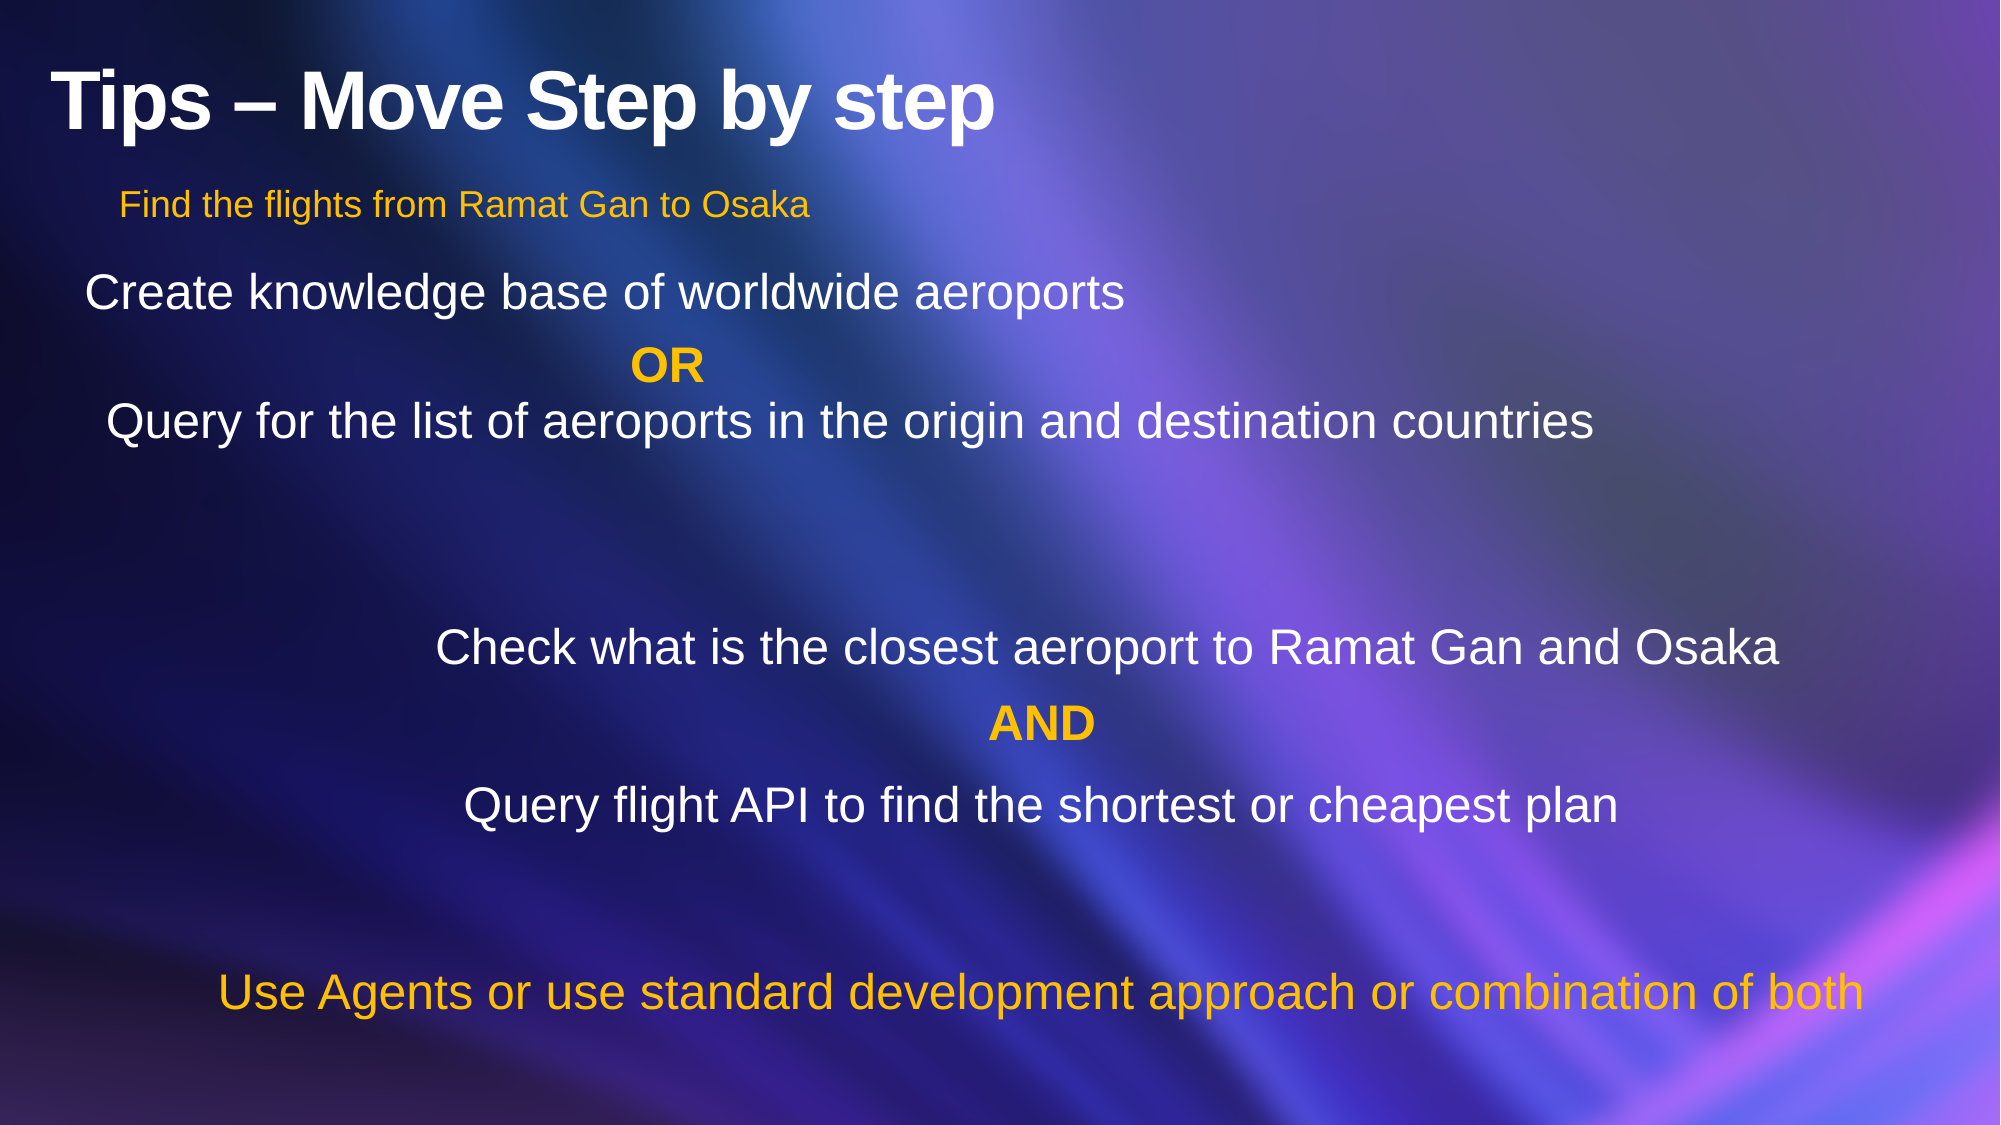

# Tips – Move Step by step
Find the flights from Ramat Gan to Osaka
Create knowledge base of worldwide aeroports
OR
Query for the list of aeroports in the origin and destination countries
Check what is the closest aeroport to Ramat Gan and Osaka
AND
Query flight API to find the shortest or cheapest plan
Use Agents or use standard development approach or combination of both